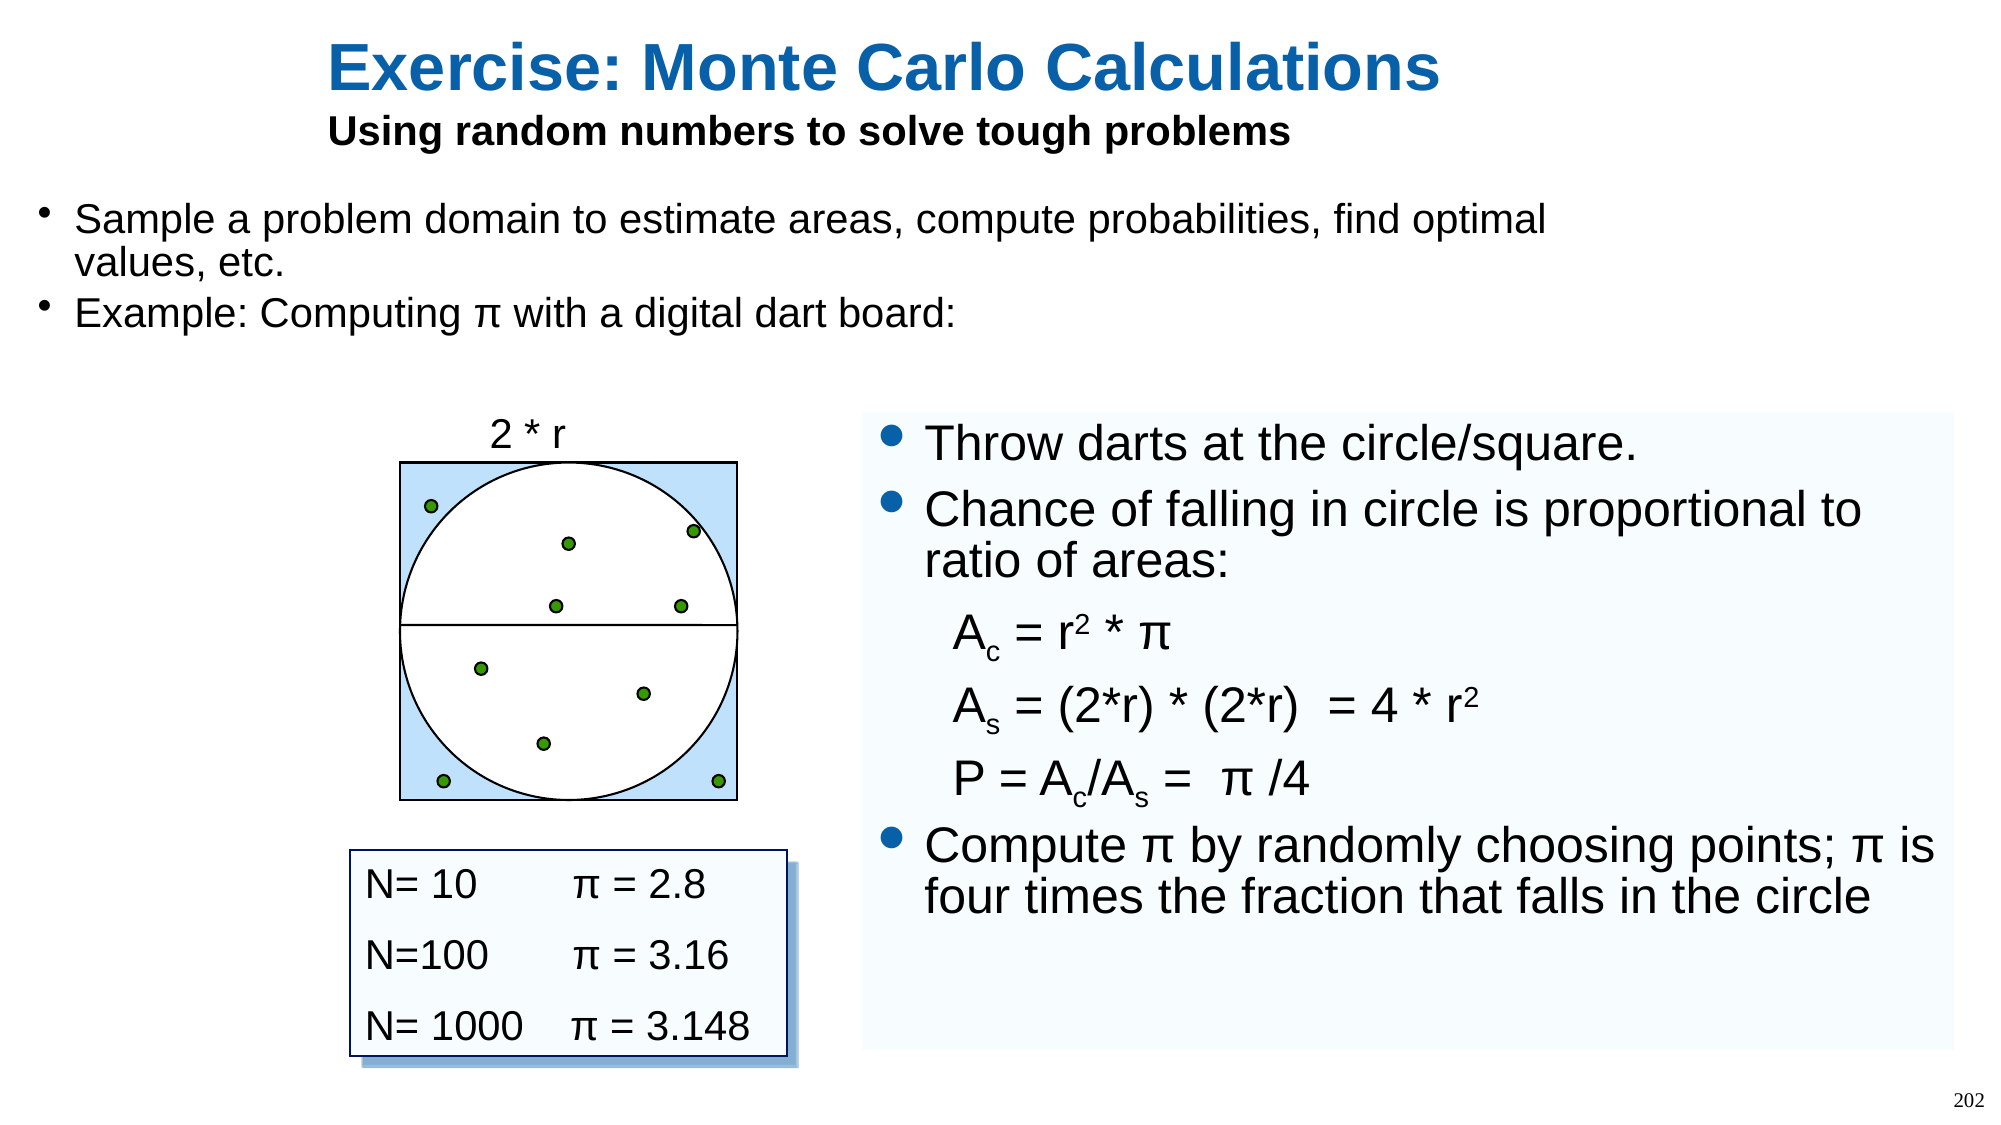

# Exercise: Monte Carlo Calculations Using random numbers to solve tough problems
Sample a problem domain to estimate areas, compute probabilities, find optimal values, etc.
Example: Computing π with a digital dart board:
2 * r

Throw darts at the circle/square.
Chance of falling in circle is proportional to ratio of areas:
Ac = r2 * π
As = (2*r) * (2*r)  = 4 * r2
P = Ac/As =  π /4
Compute π by randomly choosing points; π is four times the fraction that falls in the circle
N= 10	     π = 2.8
N=100	     π = 3.16
N= 1000    π = 3.148
202